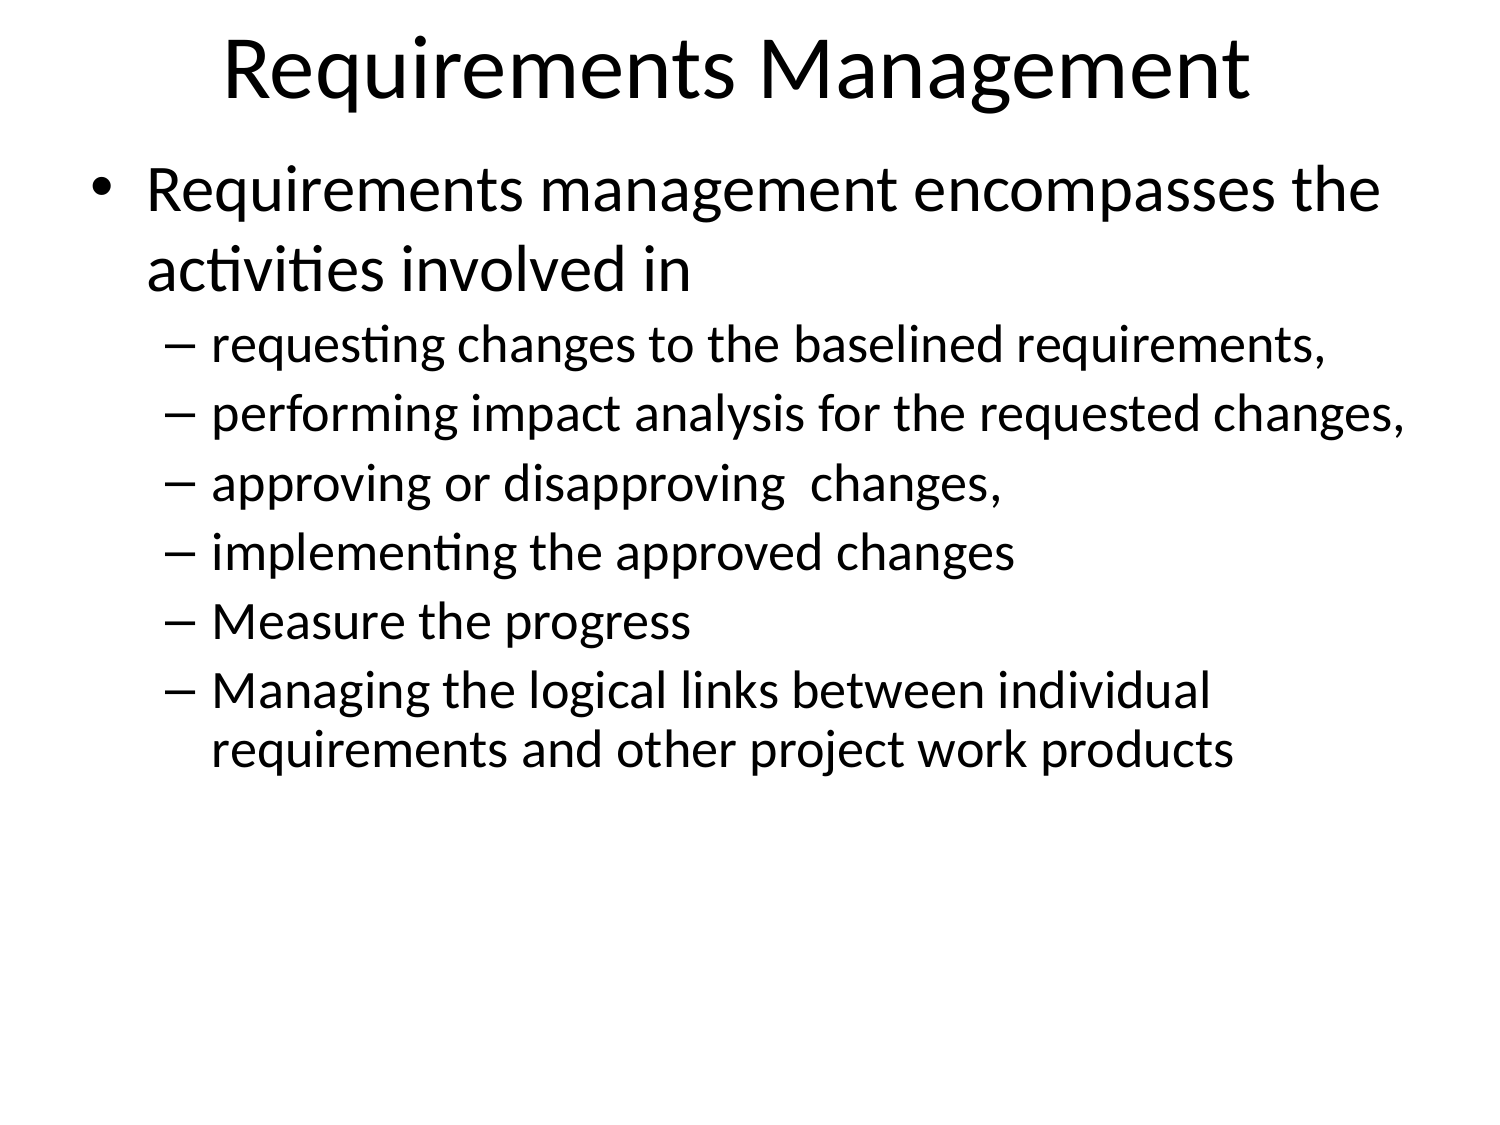

# Requirements Management
Requirements management encompasses the activities involved in
requesting changes to the baselined requirements,
performing impact analysis for the requested changes,
approving or disapproving  changes,
implementing the approved changes
Measure the progress
Managing the logical links between individual requirements and other project work products